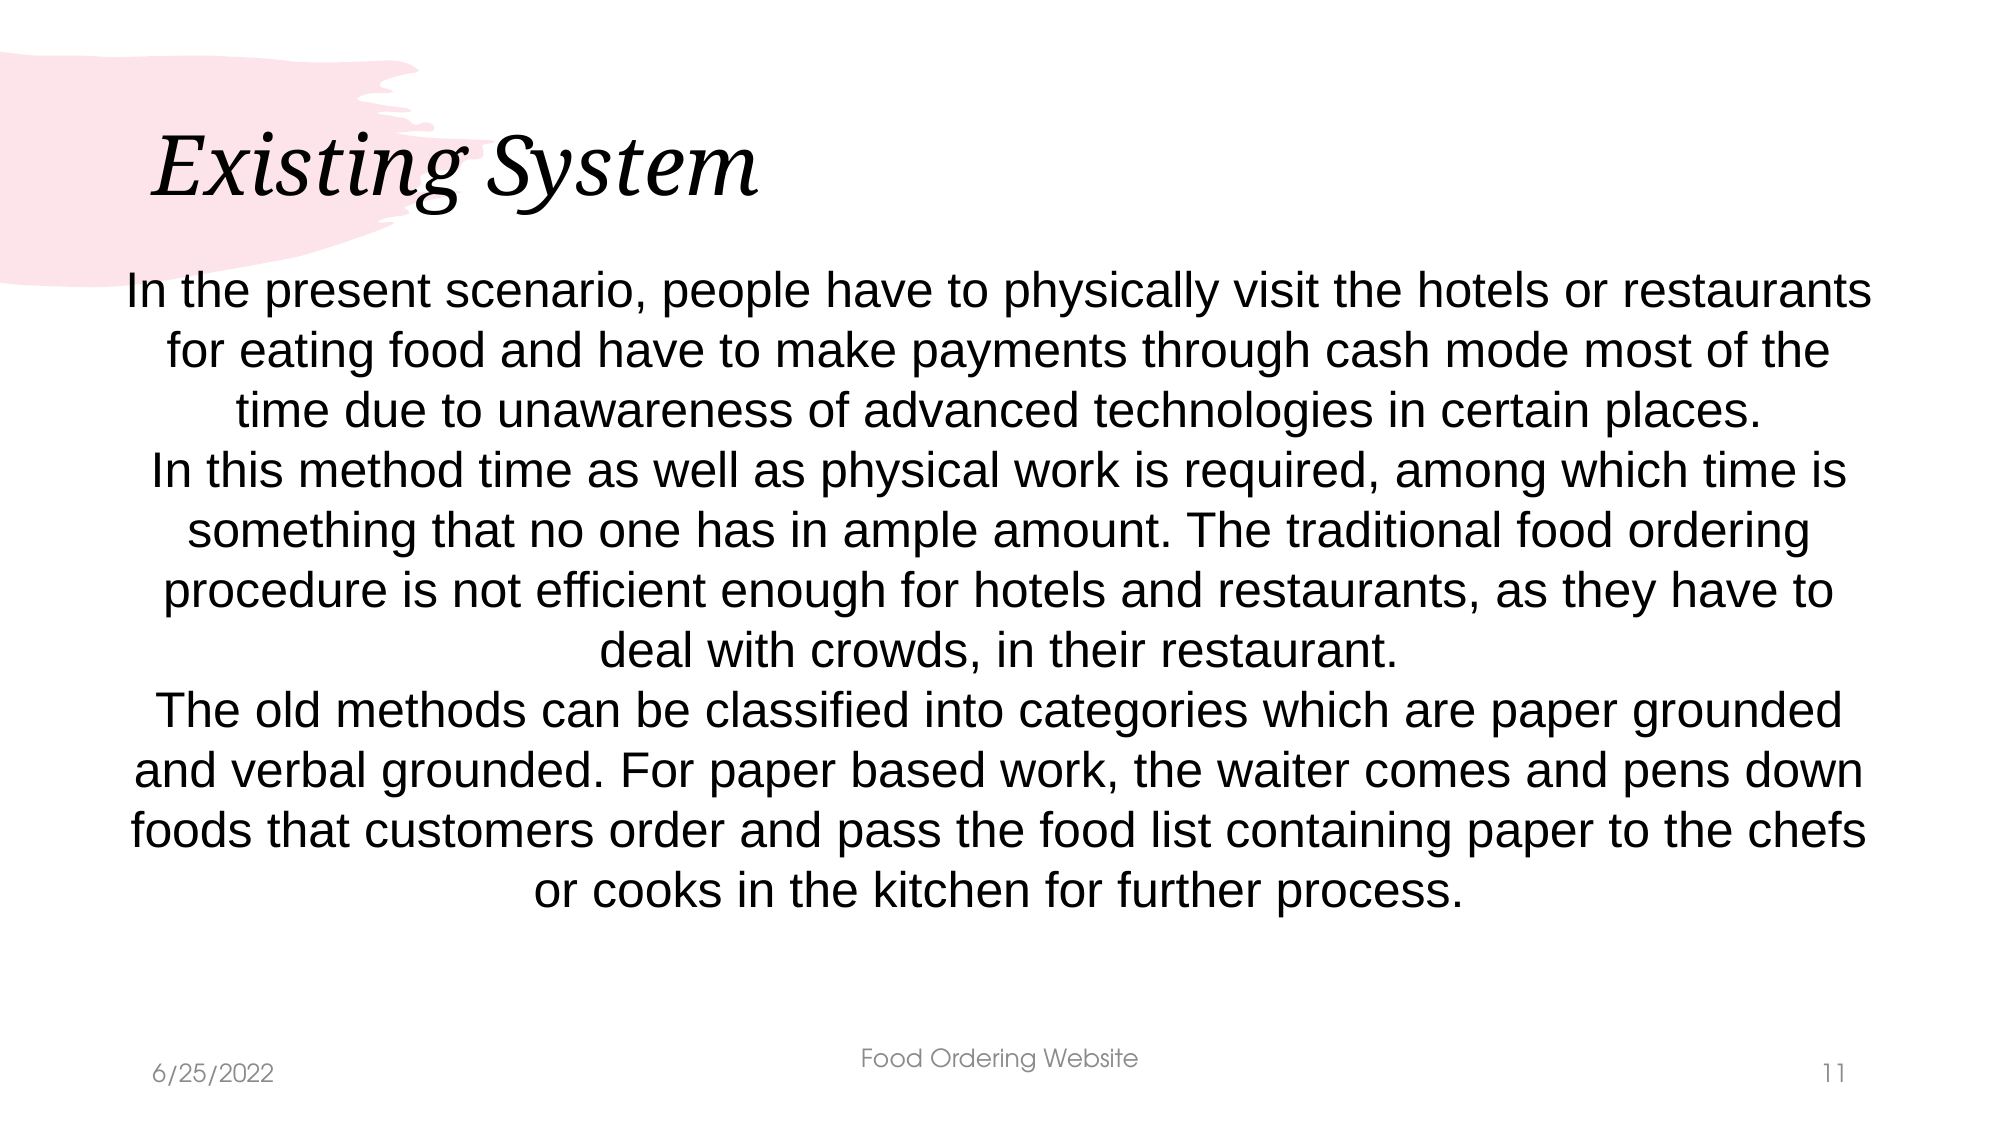

# Existing System
In the present scenario, people have to physically visit the hotels or restaurants for eating food and have to make payments through cash mode most of the time due to unawareness of advanced technologies in certain places.
In this method time as well as physical work is required, among which time is something that no one has in ample amount. The traditional food ordering procedure is not efficient enough for hotels and restaurants, as they have to deal with crowds, in their restaurant.
The old methods can be classified into categories which are paper grounded and verbal grounded. For paper based work, the waiter comes and pens down foods that customers order and pass the food list containing paper to the chefs or cooks in the kitchen for further process.
6/25/2022
Food Ordering Website

11